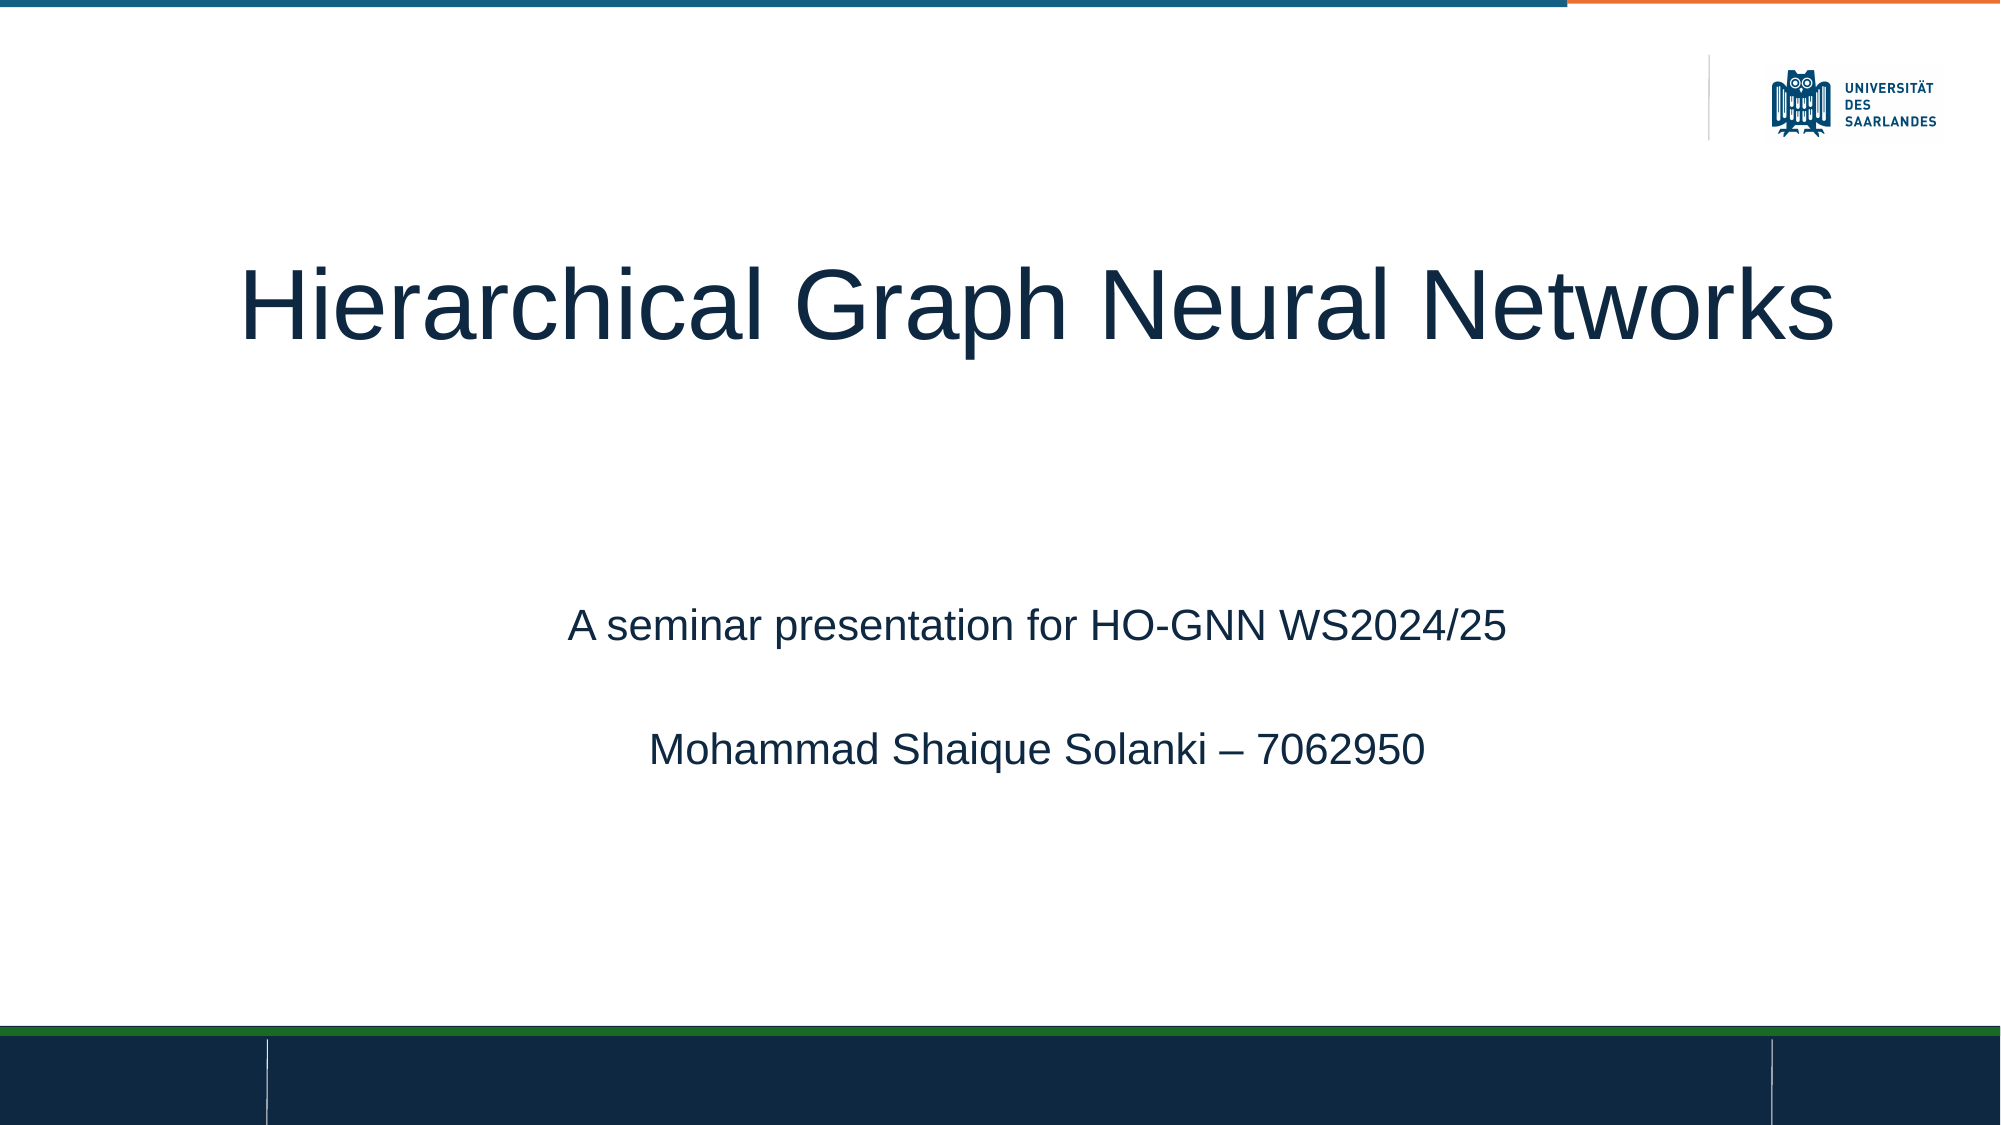

Hierarchical Graph Neural Networks
A seminar presentation for HO-GNN WS2024/25

Mohammad Shaique Solanki – 7062950